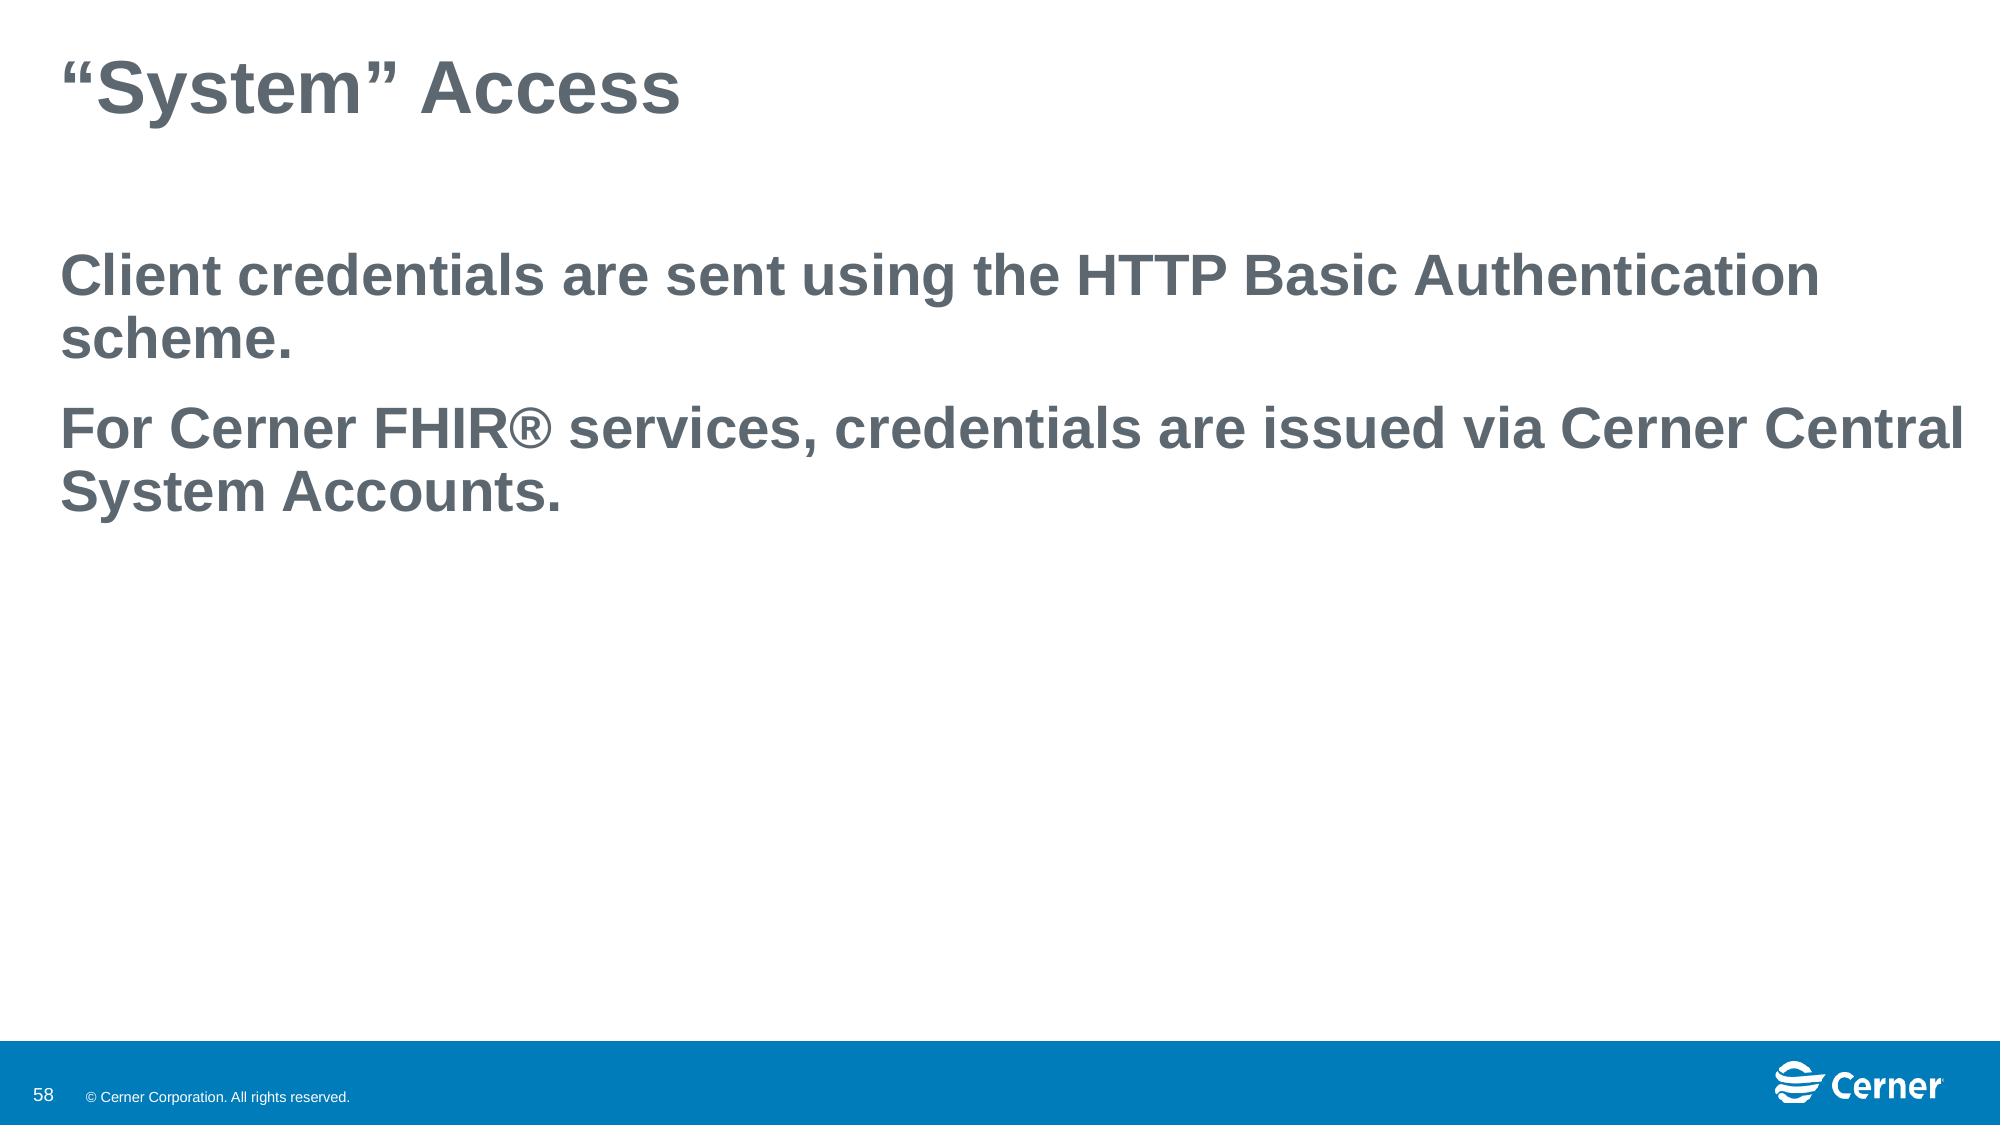

# “System” Access
Client credentials are sent using the HTTP Basic Authentication scheme.
For Cerner FHIR® services, credentials are issued via Cerner Central System Accounts.